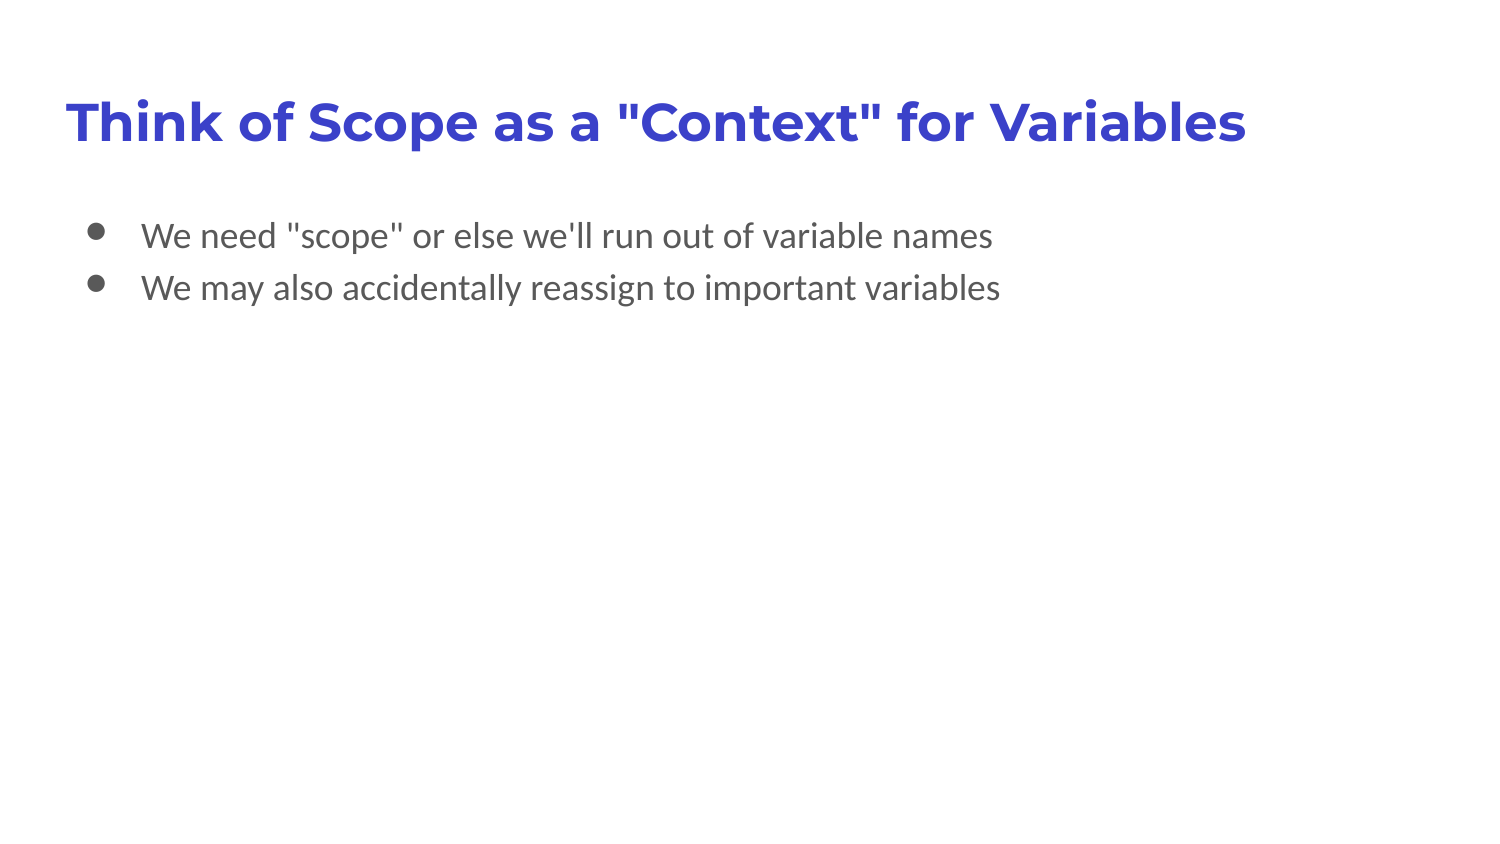

# Think of Scope as a "Context" for Variables
We need "scope" or else we'll run out of variable names
We may also accidentally reassign to important variables